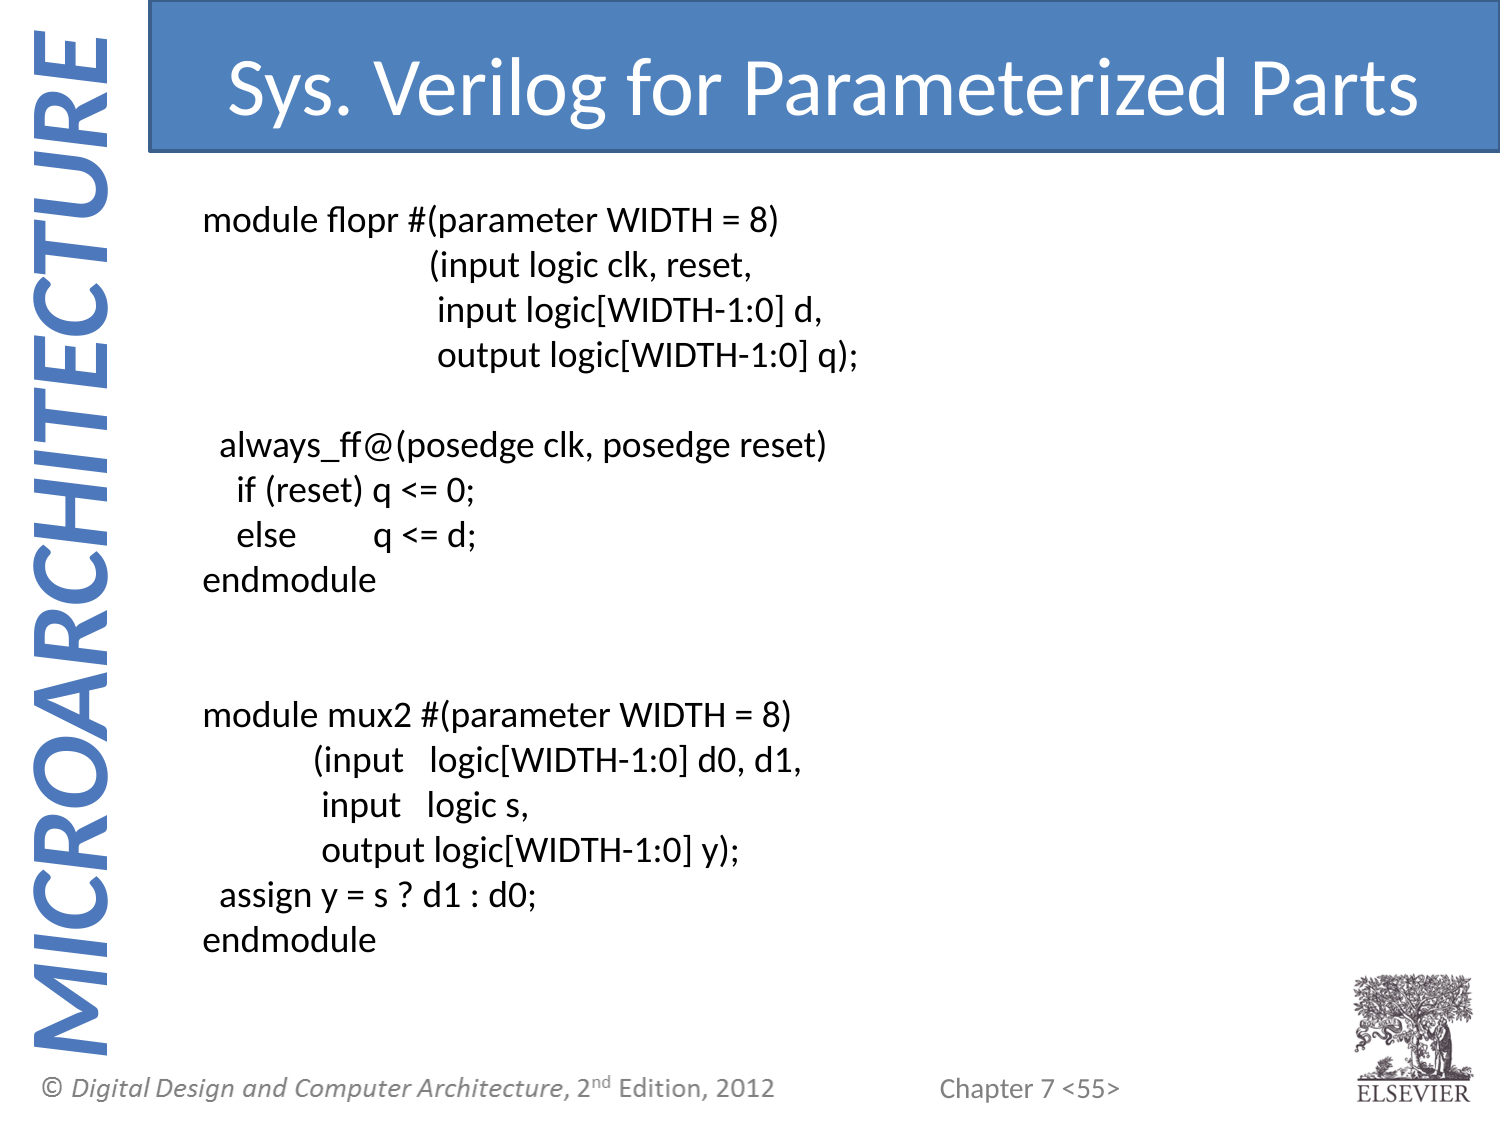

Sys. Verilog for Parameterized Parts
module flopr #(parameter WIDTH = 8)
               	         (input logic clk, reset,
	          input logic[WIDTH-1:0] d,
                	          output logic[WIDTH-1:0] q);

  always_ff@(posedge clk, posedge reset)
    if (reset) q <= 0;
    else         q <= d;
endmodule

module mux2 #(parameter WIDTH = 8)
             (input   logic[WIDTH-1:0] d0, d1,
              input   logic s,
              output logic[WIDTH-1:0] y);
  assign y = s ? d1 : d0;
endmodule